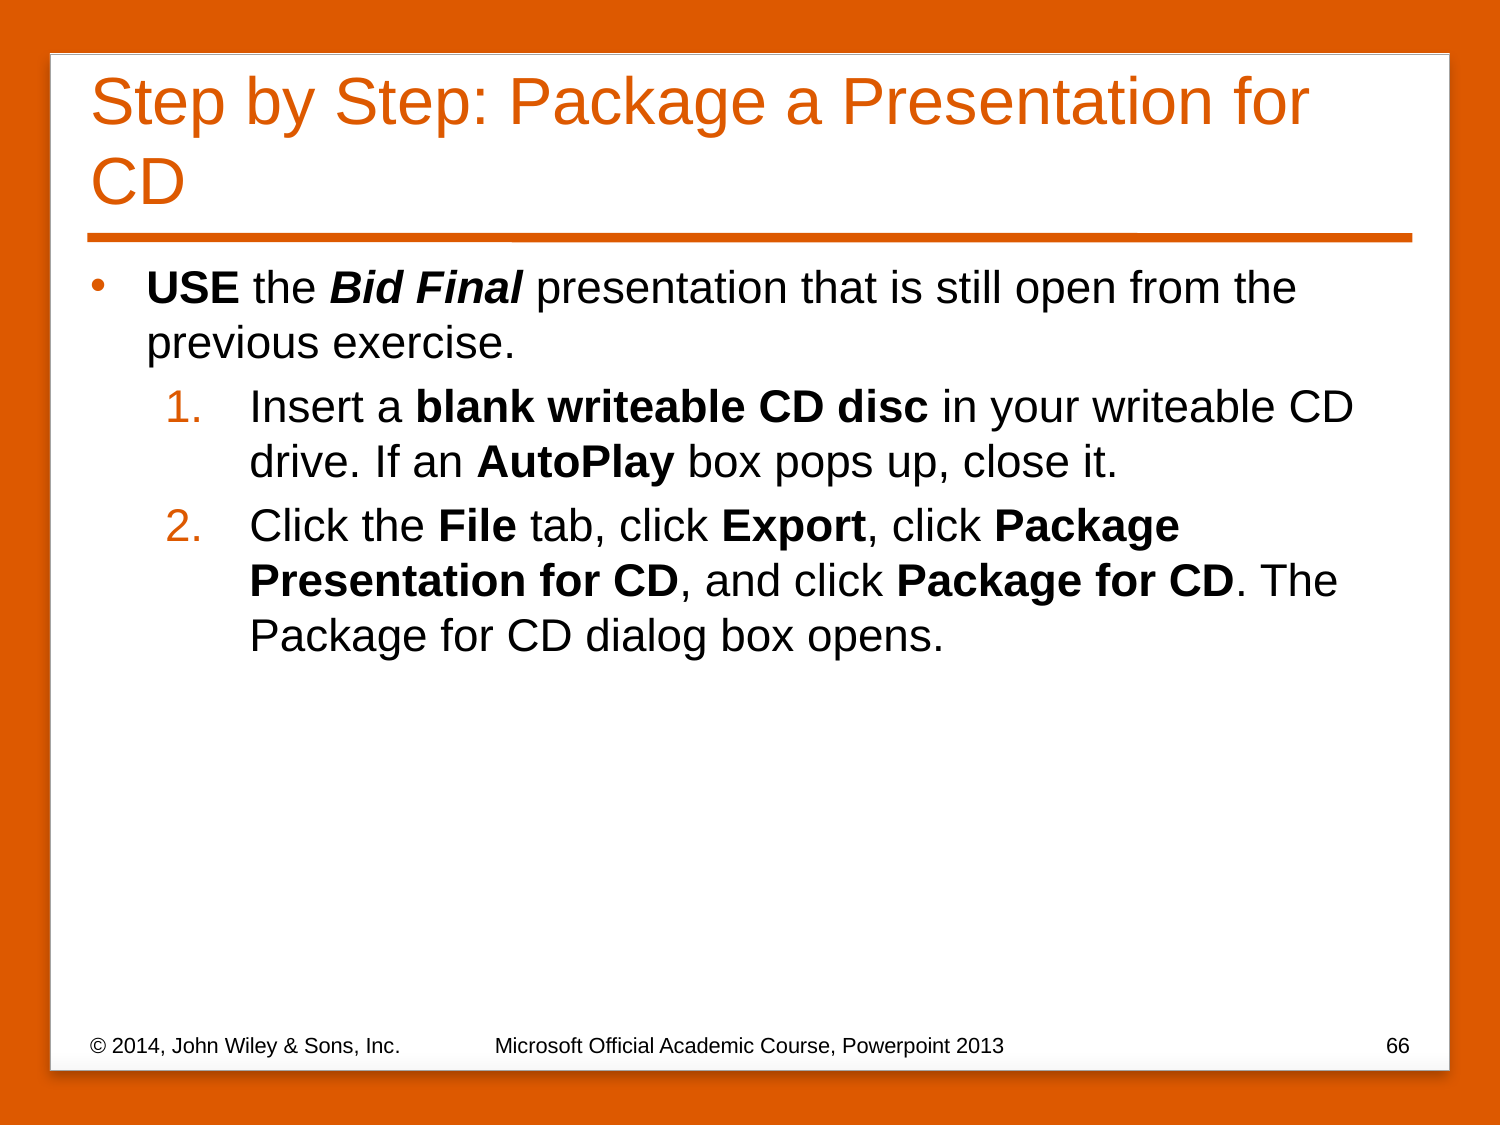

# Step by Step: Package a Presentation for CD
USE the Bid Final presentation that is still open from the previous exercise.
Insert a blank writeable CD disc in your writeable CD drive. If an AutoPlay box pops up, close it.
Click the File tab, click Export, click Package Presentation for CD, and click Package for CD. The Package for CD dialog box opens.
© 2014, John Wiley & Sons, Inc.
Microsoft Official Academic Course, Powerpoint 2013
66